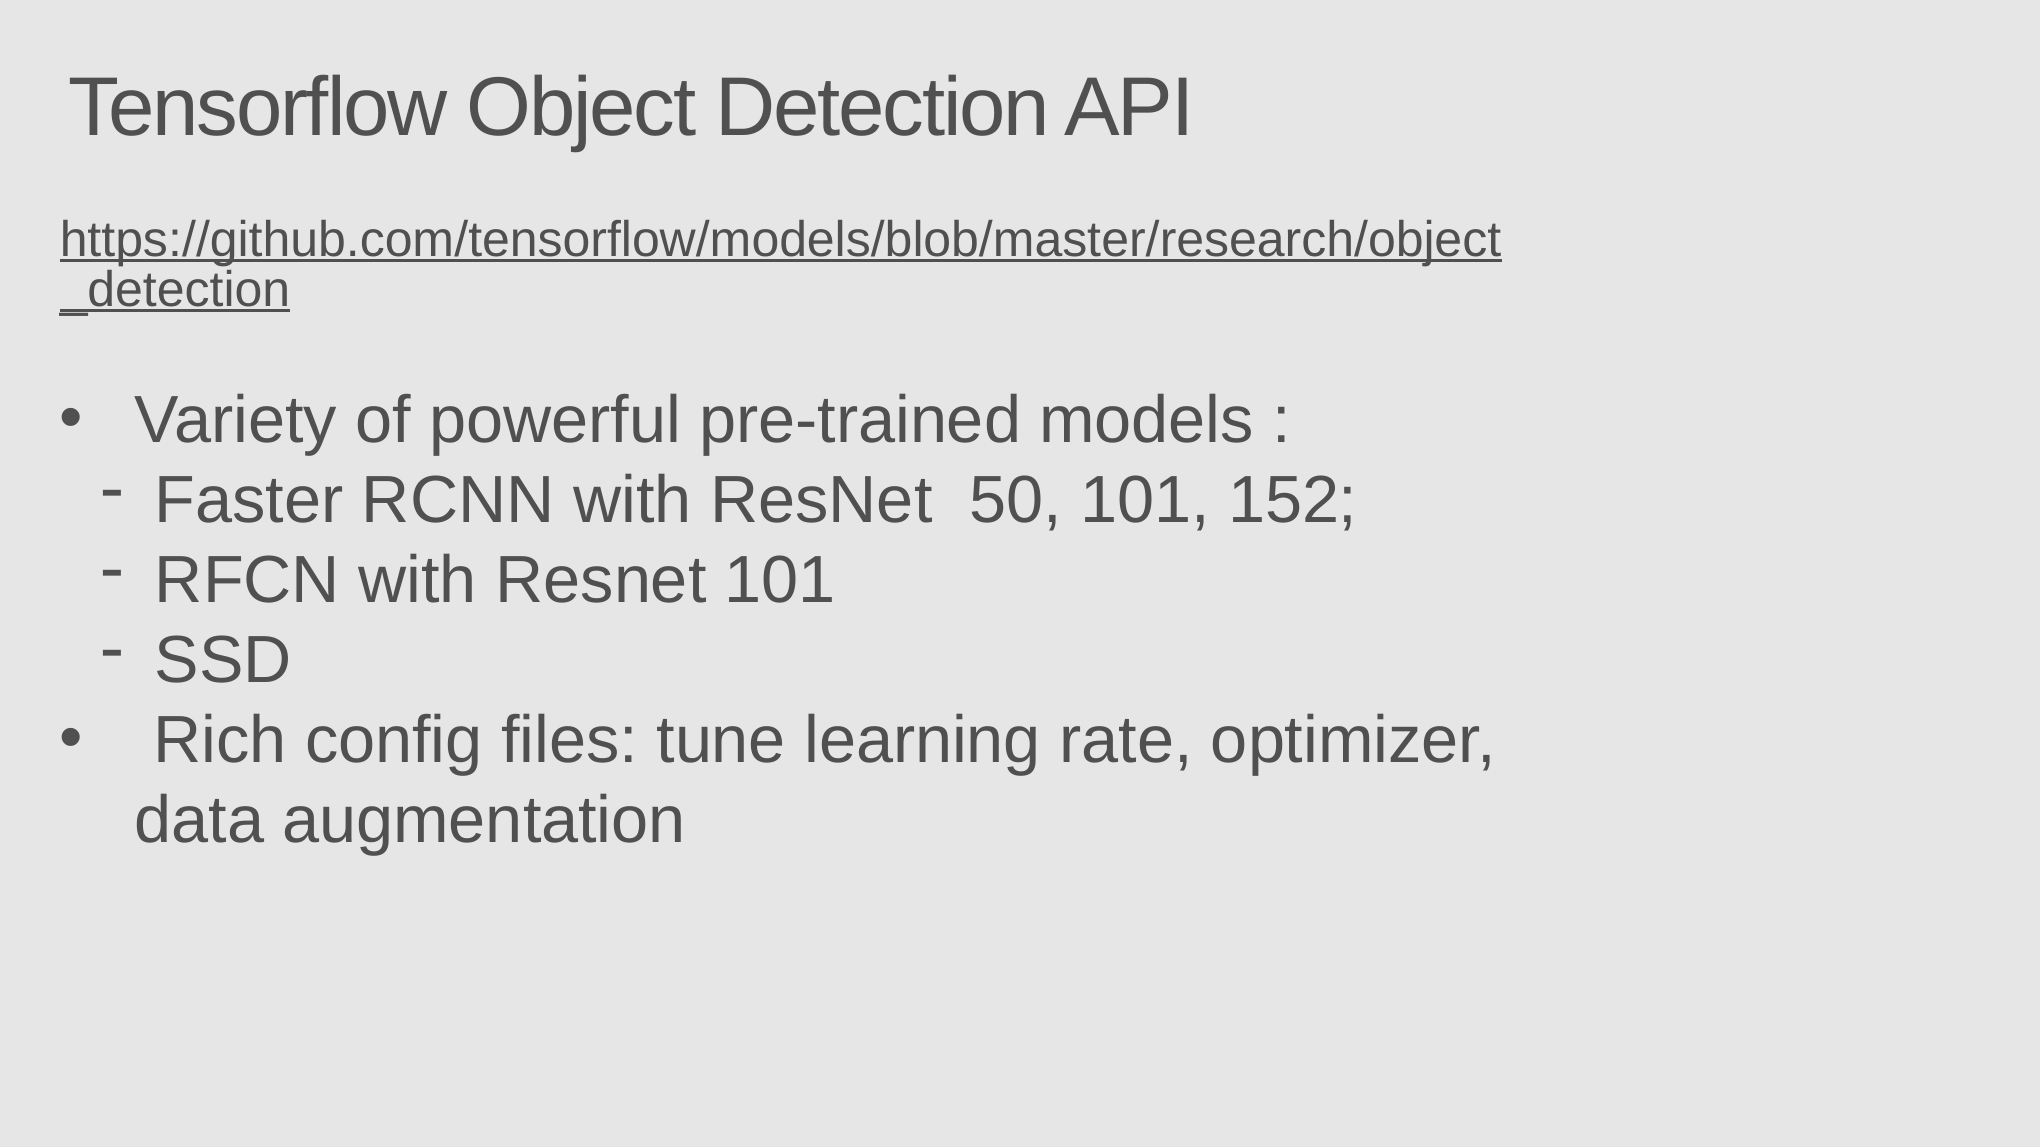

# Tensorflow Object Detection API
https://github.com/tensorflow/models/blob/master/research/object_detection
Variety of powerful pre-trained models :
 Faster RCNN with ResNet  50, 101, 152;
 RFCN with Resnet 101
 SSD
 Rich config files: tune learning rate, optimizer, data augmentation